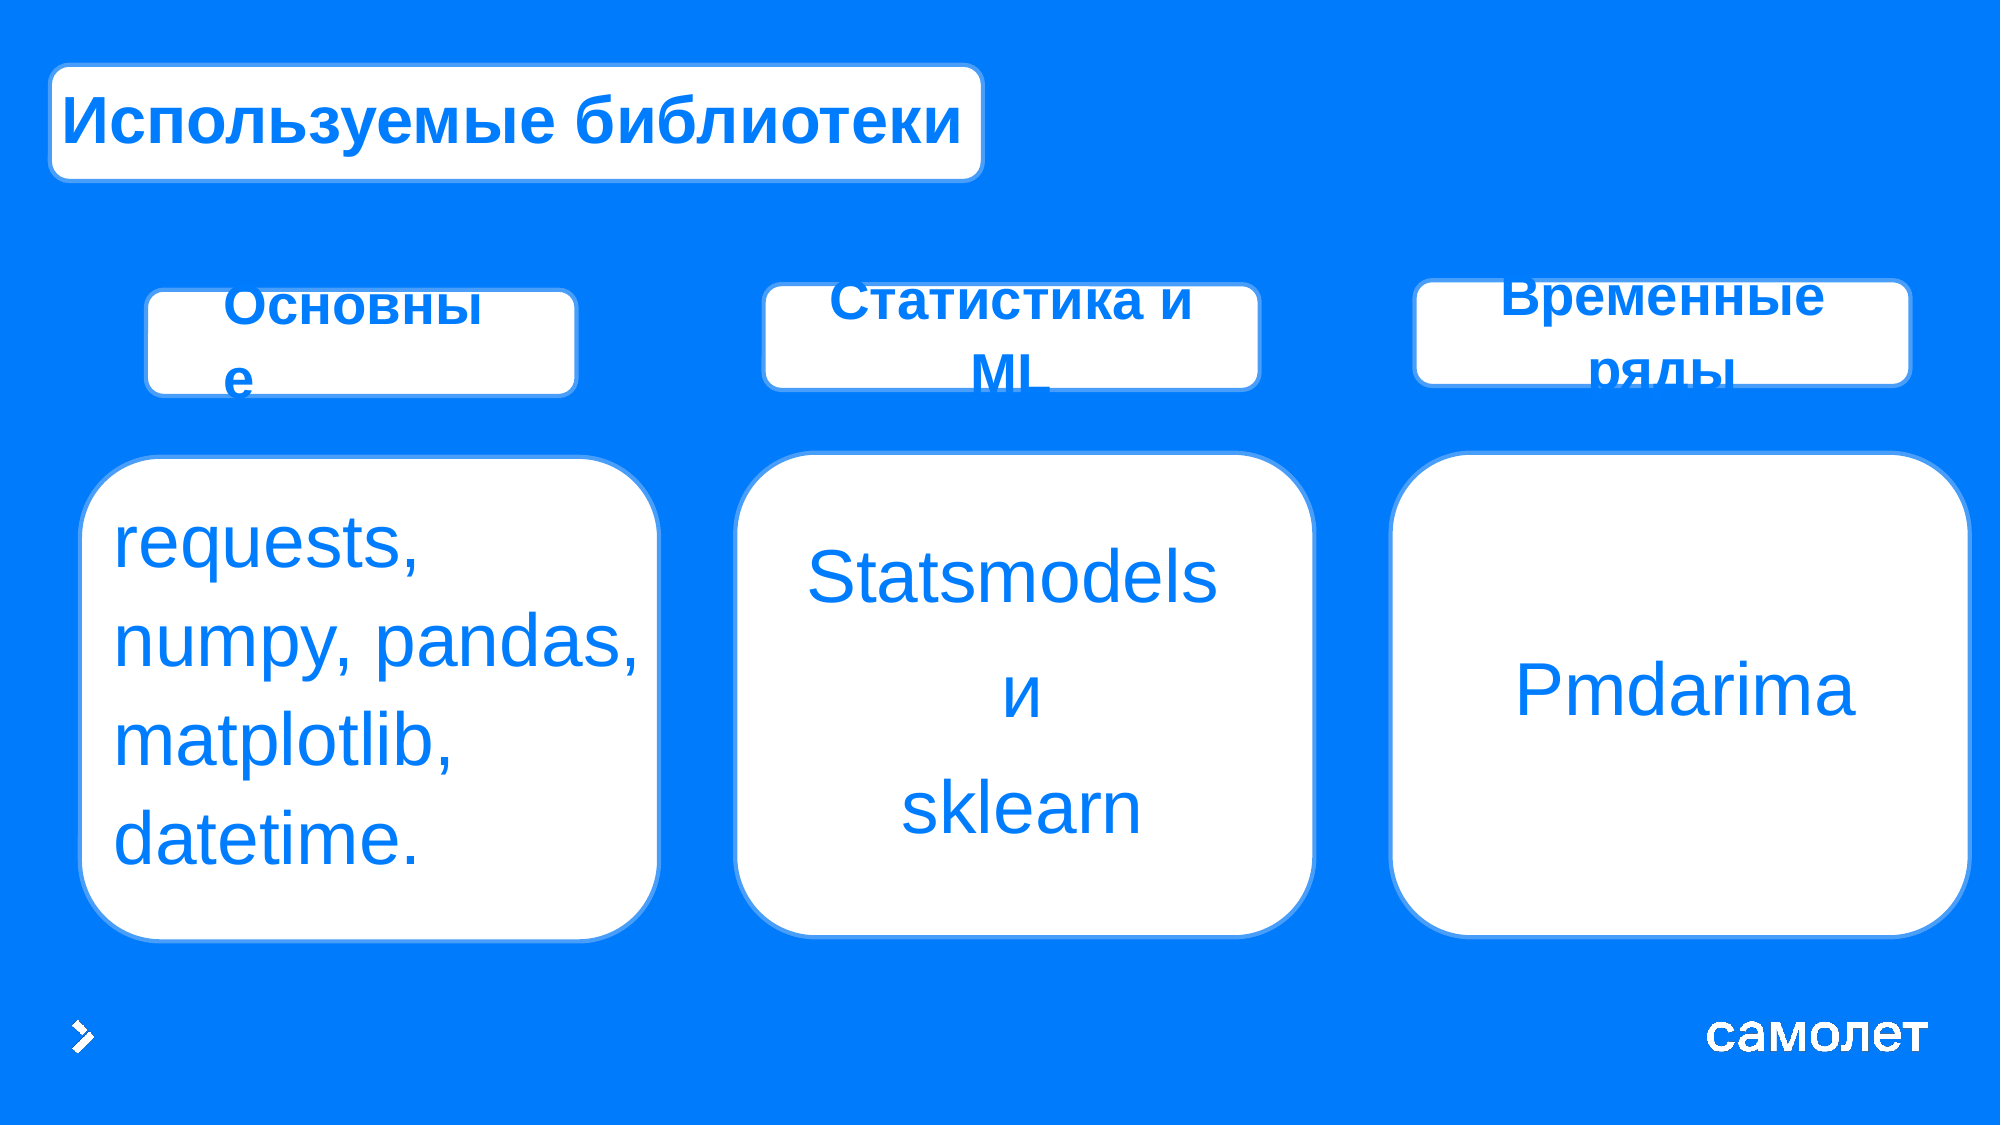

Используемые библиотеки
Временные ряды
Статистика и ML

Основные

requests, numpy, pandas, matplotlib, datetime.
Statsmodels
и
sklearn
Pmdarima